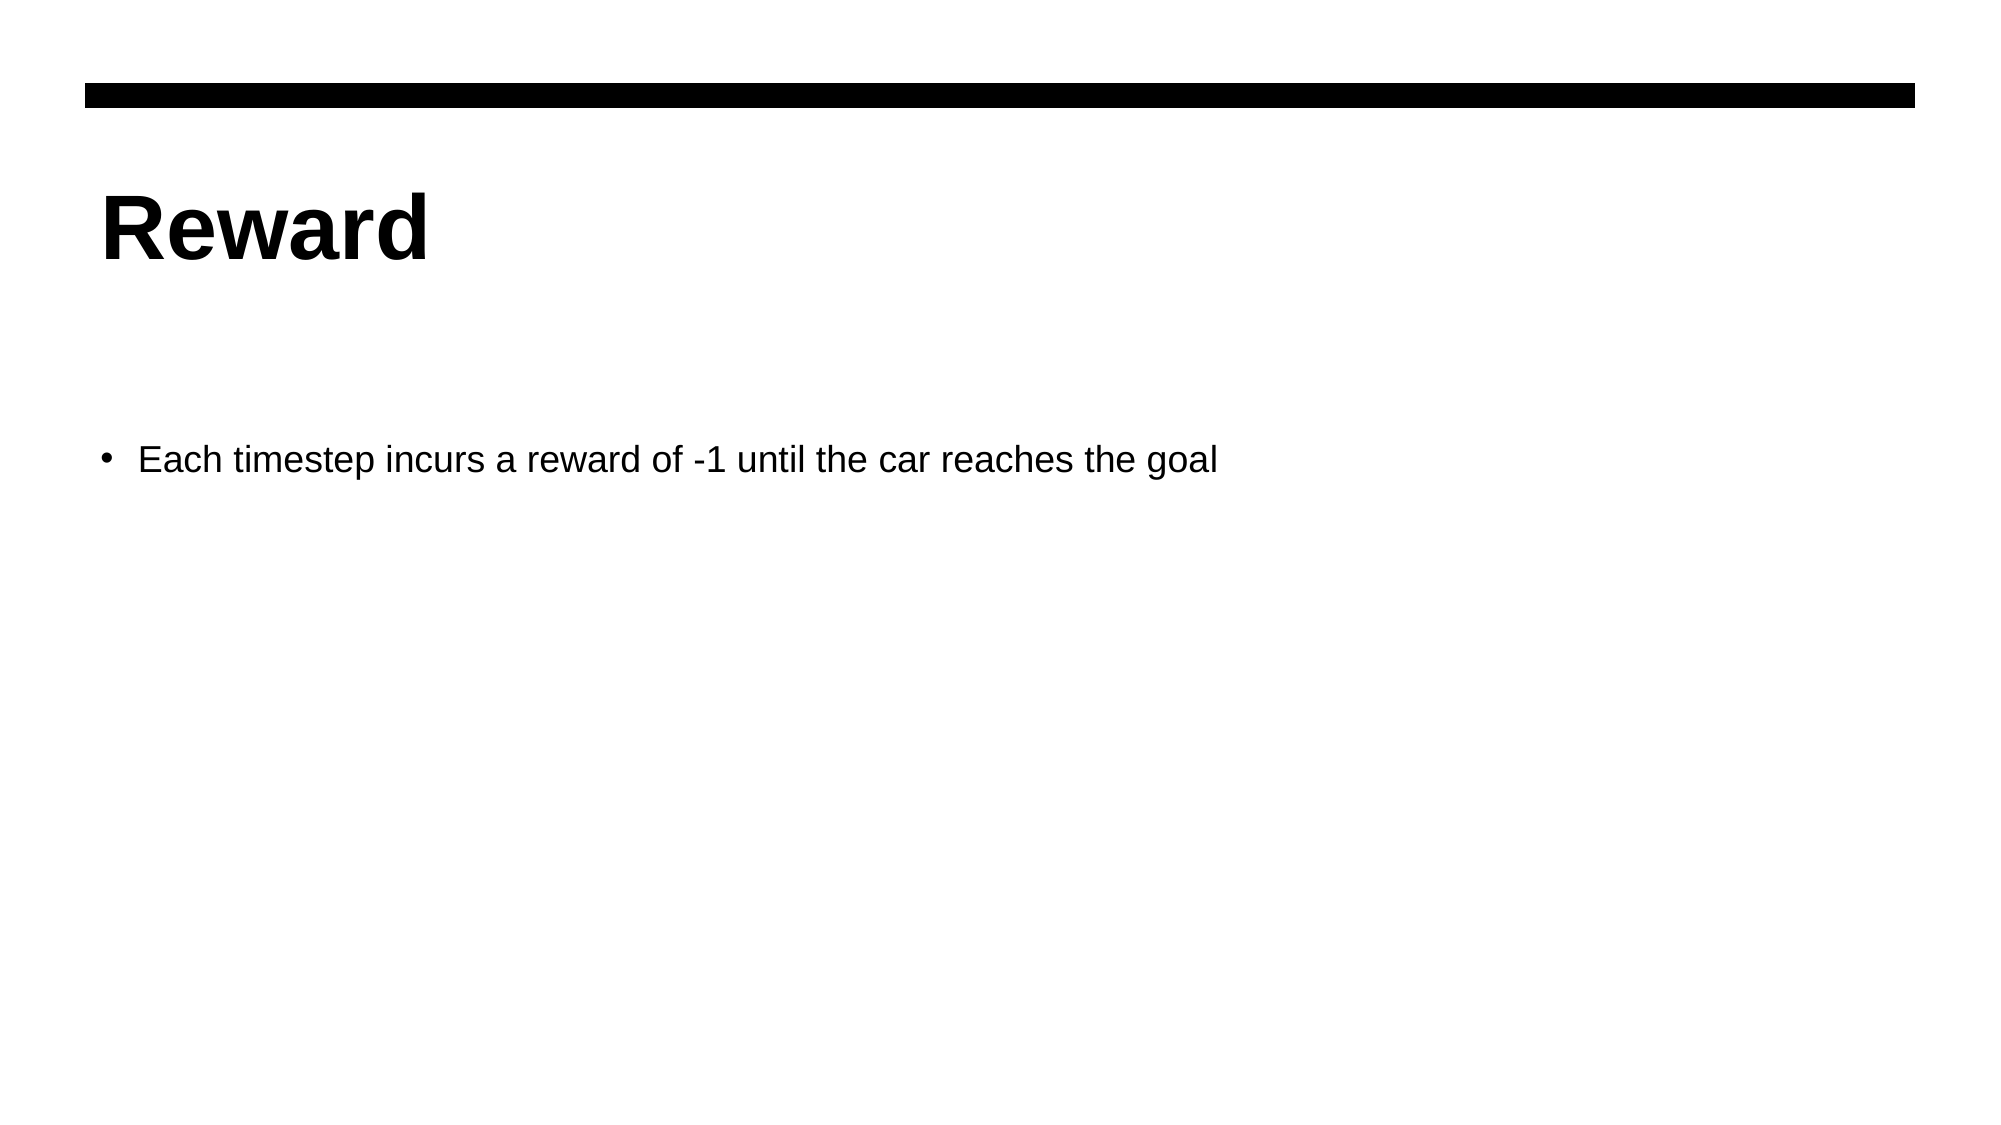

# Reward
Each timestep incurs a reward of -1 until the car reaches the goal